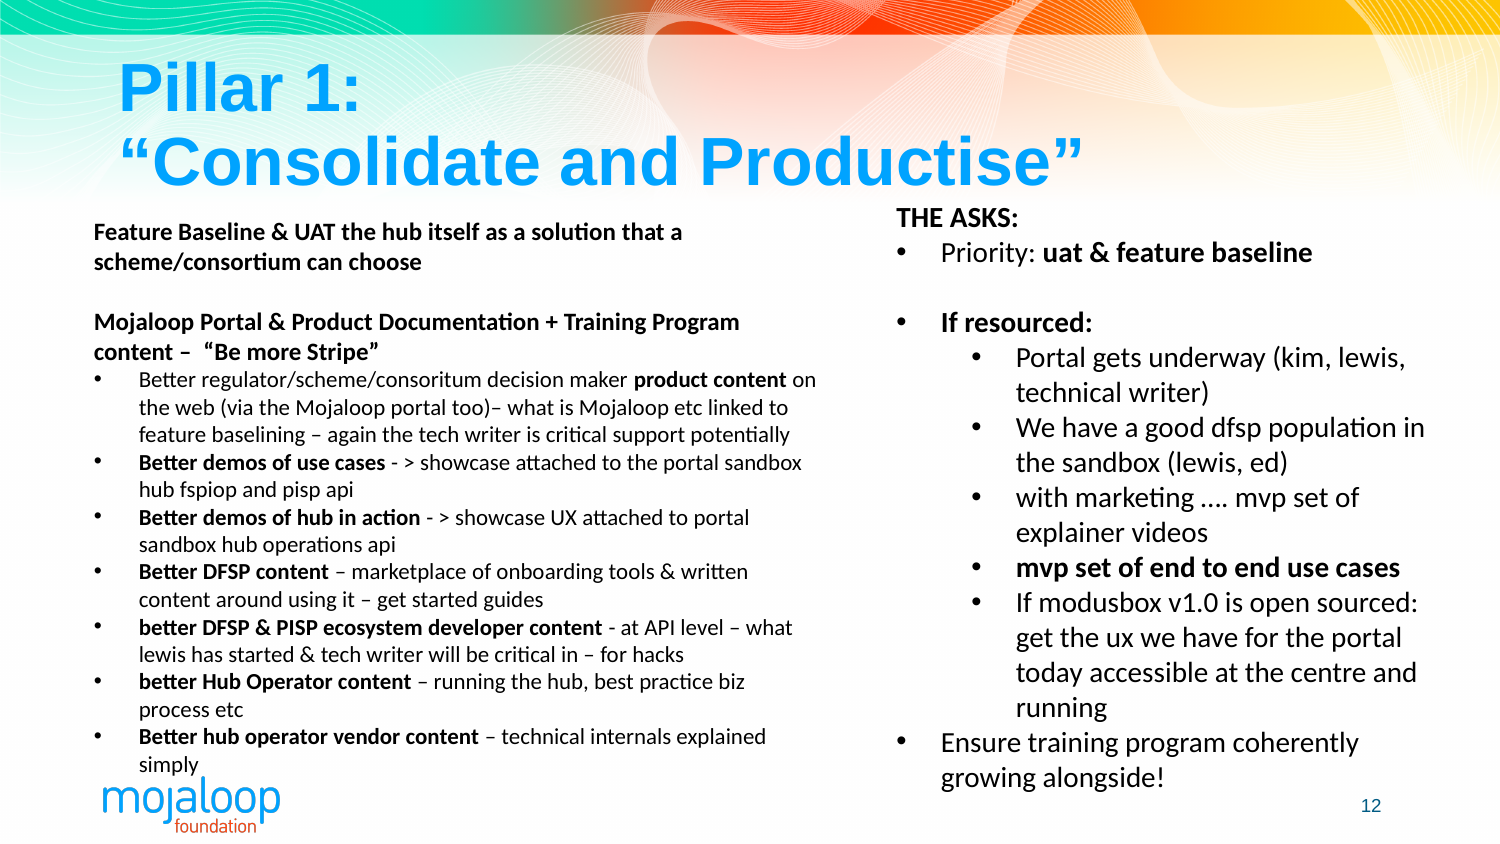

# Pillar 1: “Consolidate and Productise”
THE ASKS:
Priority: uat & feature baseline

If resourced:
Portal gets underway (kim, lewis, technical writer)
We have a good dfsp population in the sandbox (lewis, ed)
with marketing …. mvp set of explainer videos
mvp set of end to end use cases
If modusbox v1.0 is open sourced:  get the ux we have for the portal today accessible at the centre and running
Ensure training program coherently growing alongside!
Feature Baseline & UAT the hub itself as a solution that a scheme/consortium can choose

Mojaloop Portal & Product Documentation + Training Program content –  “Be more Stripe”
Better regulator/scheme/consoritum decision maker product content on the web (via the Mojaloop portal too)– what is Mojaloop etc linked to feature baselining – again the tech writer is critical support potentially
Better demos of use cases - > showcase attached to the portal sandbox hub fspiop and pisp api
Better demos of hub in action - > showcase UX attached to portal sandbox hub operations api
Better DFSP content – marketplace of onboarding tools & written content around using it – get started guides
better DFSP & PISP ecosystem developer content - at API level – what lewis has started & tech writer will be critical in – for hacks
better Hub Operator content – running the hub, best practice biz process etc
Better hub operator vendor content – technical internals explained simply
12